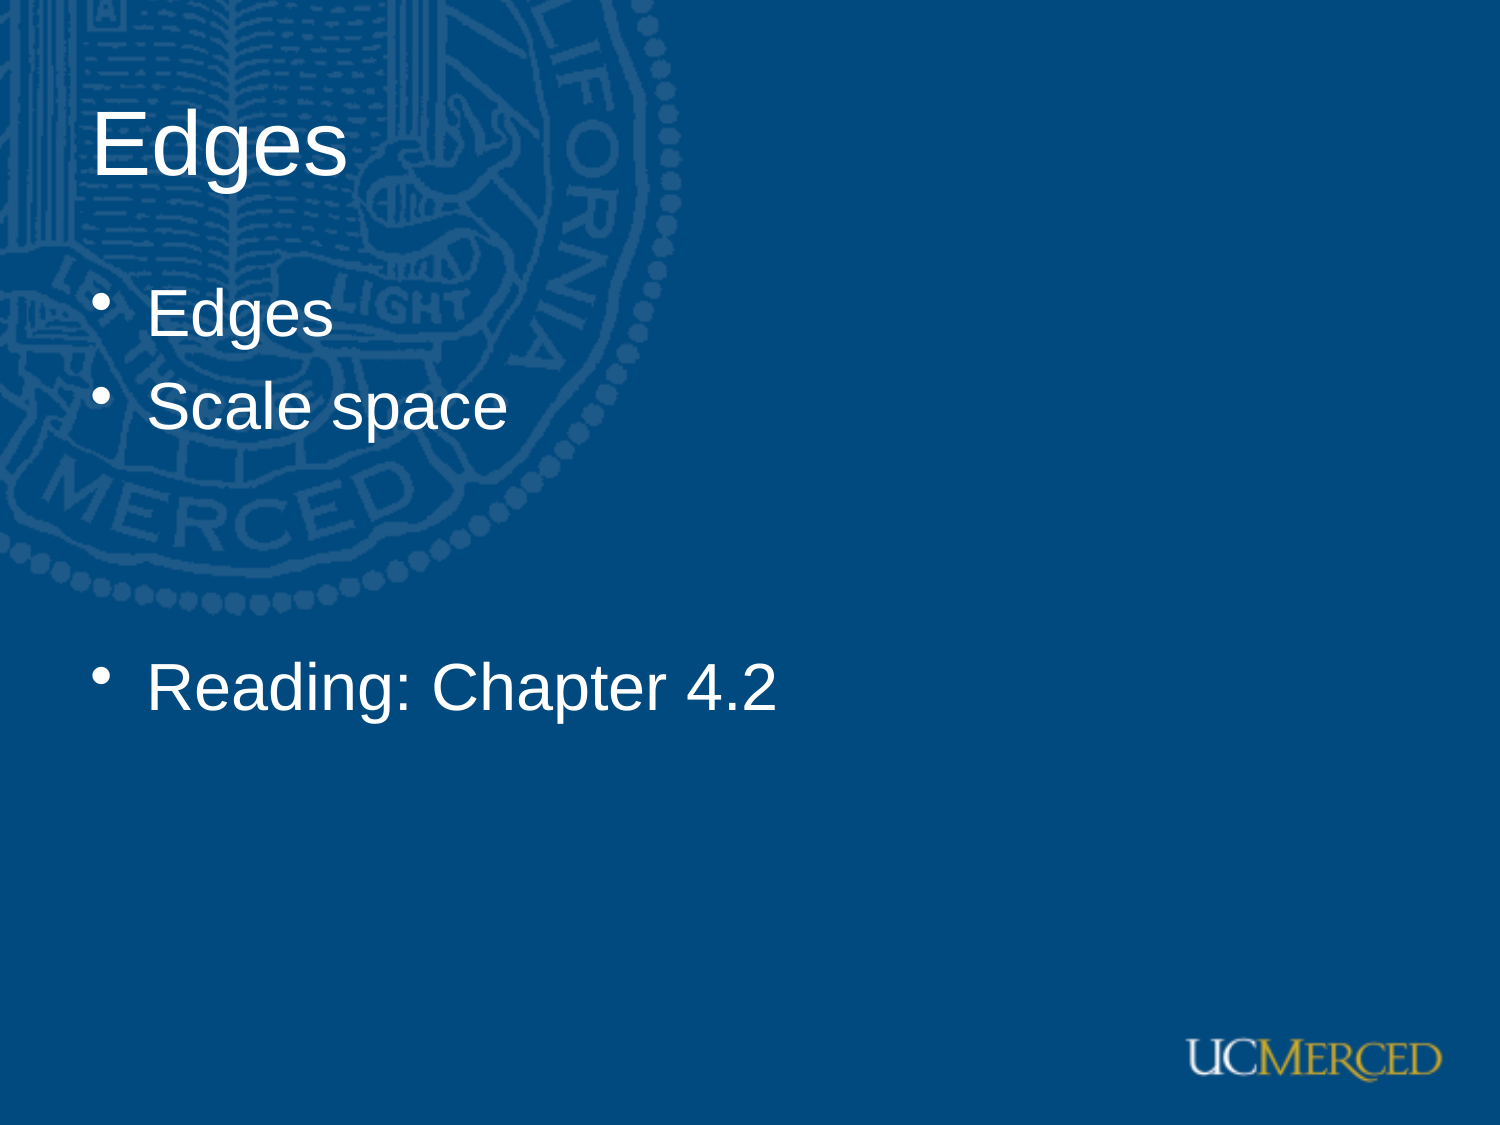

# Edges
Edges
Scale space

Reading: Chapter 4.2